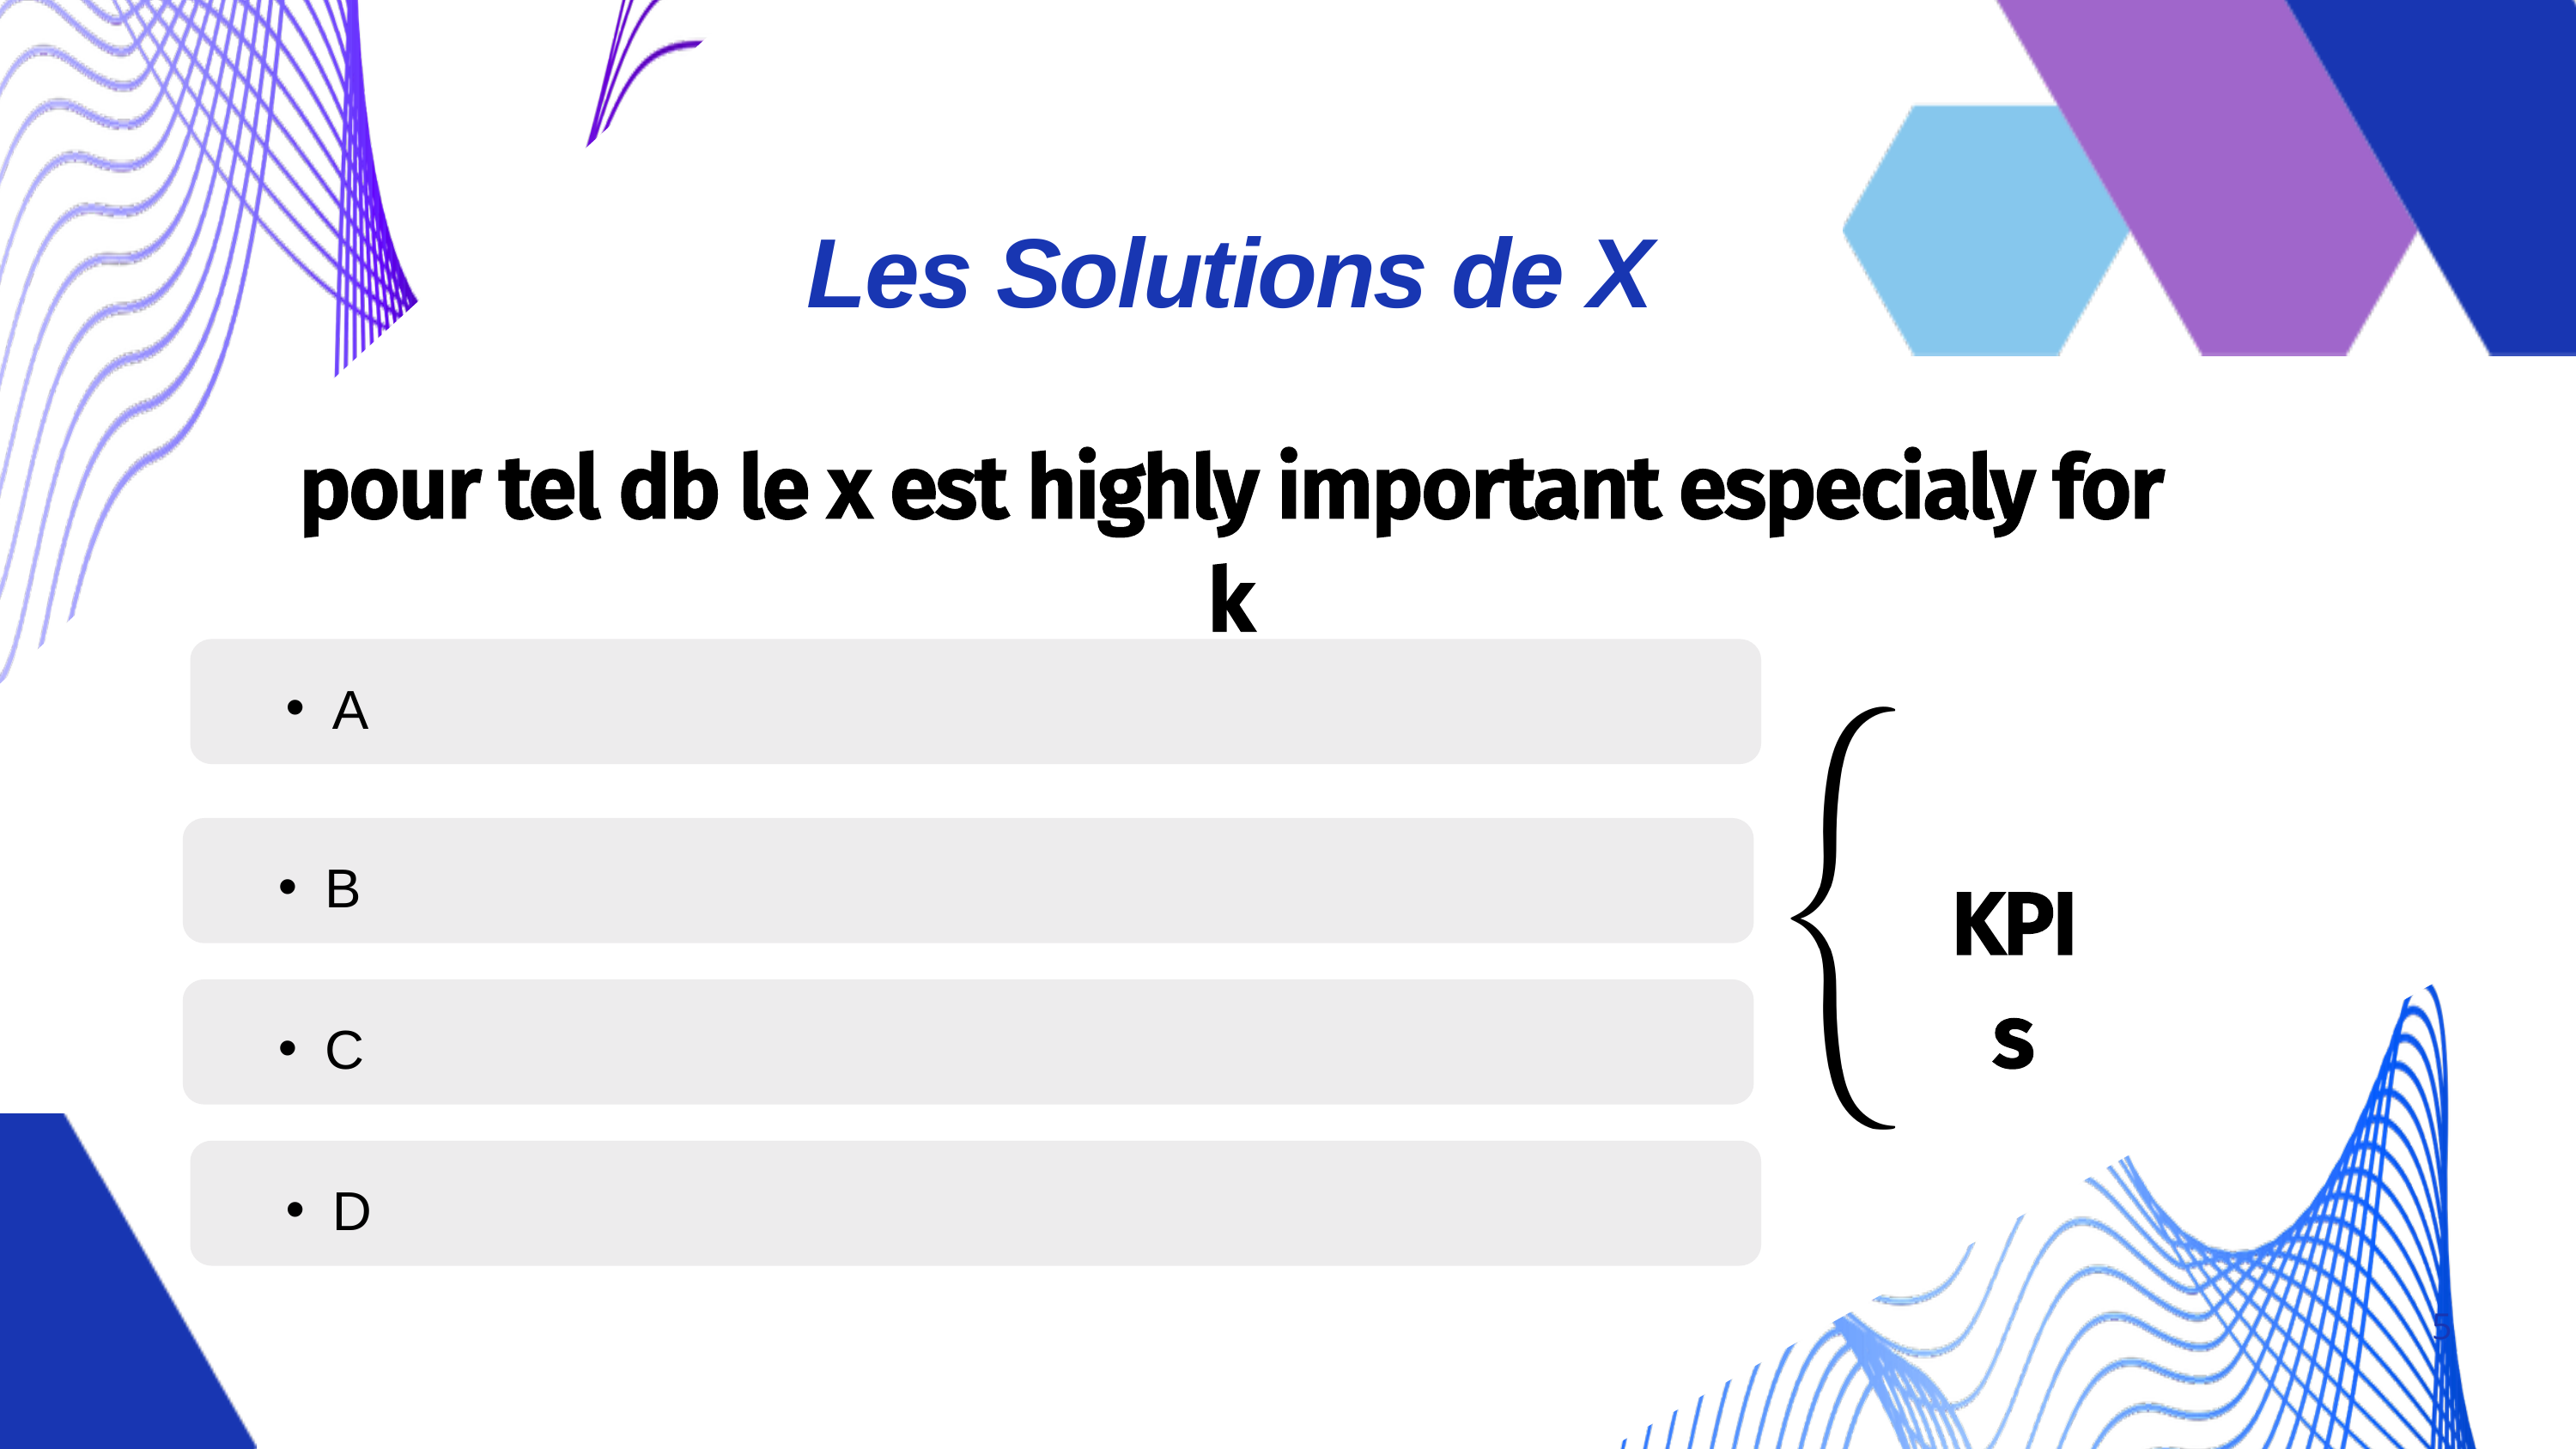

Les Solutions de X
pour tel db le x est highly important especialy for k

A

B
KPIs

C

D

5